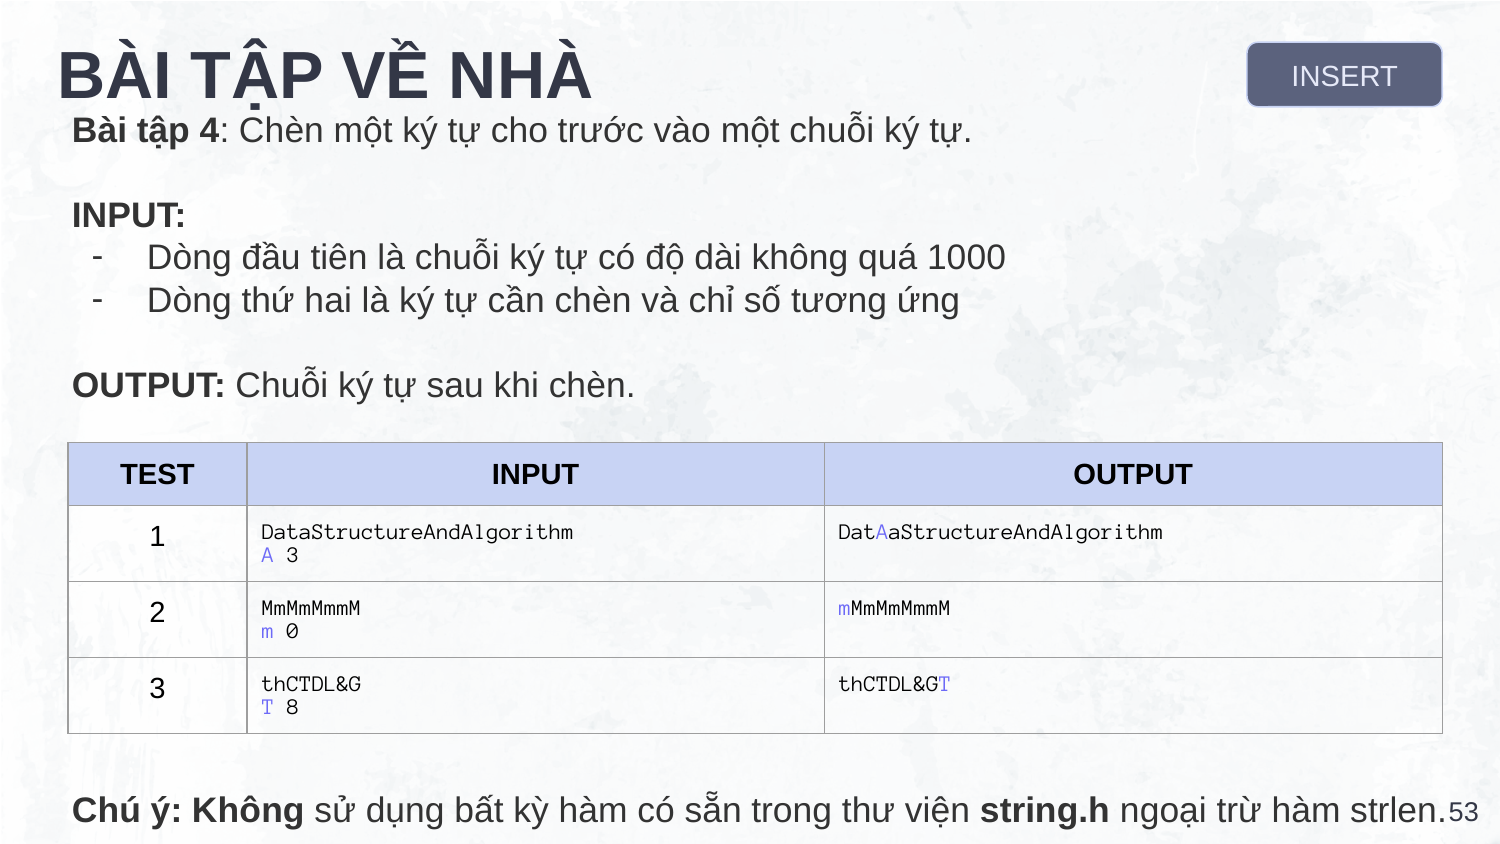

# BÀI TẬP VỀ NHÀ
INSERT
Bài tập 4: Chèn một ký tự cho trước vào một chuỗi ký tự.

INPUT:
Dòng đầu tiên là chuỗi ký tự có độ dài không quá 1000
Dòng thứ hai là ký tự cần chèn và chỉ số tương ứng

OUTPUT: Chuỗi ký tự sau khi chèn.

Chú ý: Không sử dụng bất kỳ hàm có sẵn trong thư viện string.h ngoại trừ hàm strlen.
| TEST | INPUT | OUTPUT |
| --- | --- | --- |
| 1 | DataStructureAndAlgorithm A 3 | DatAaStructureAndAlgorithm |
| 2 | MmMmMmmM m 0 | mMmMmMmmM |
| 3 | thCTDL&G T 8 | thCTDL&GT |
53